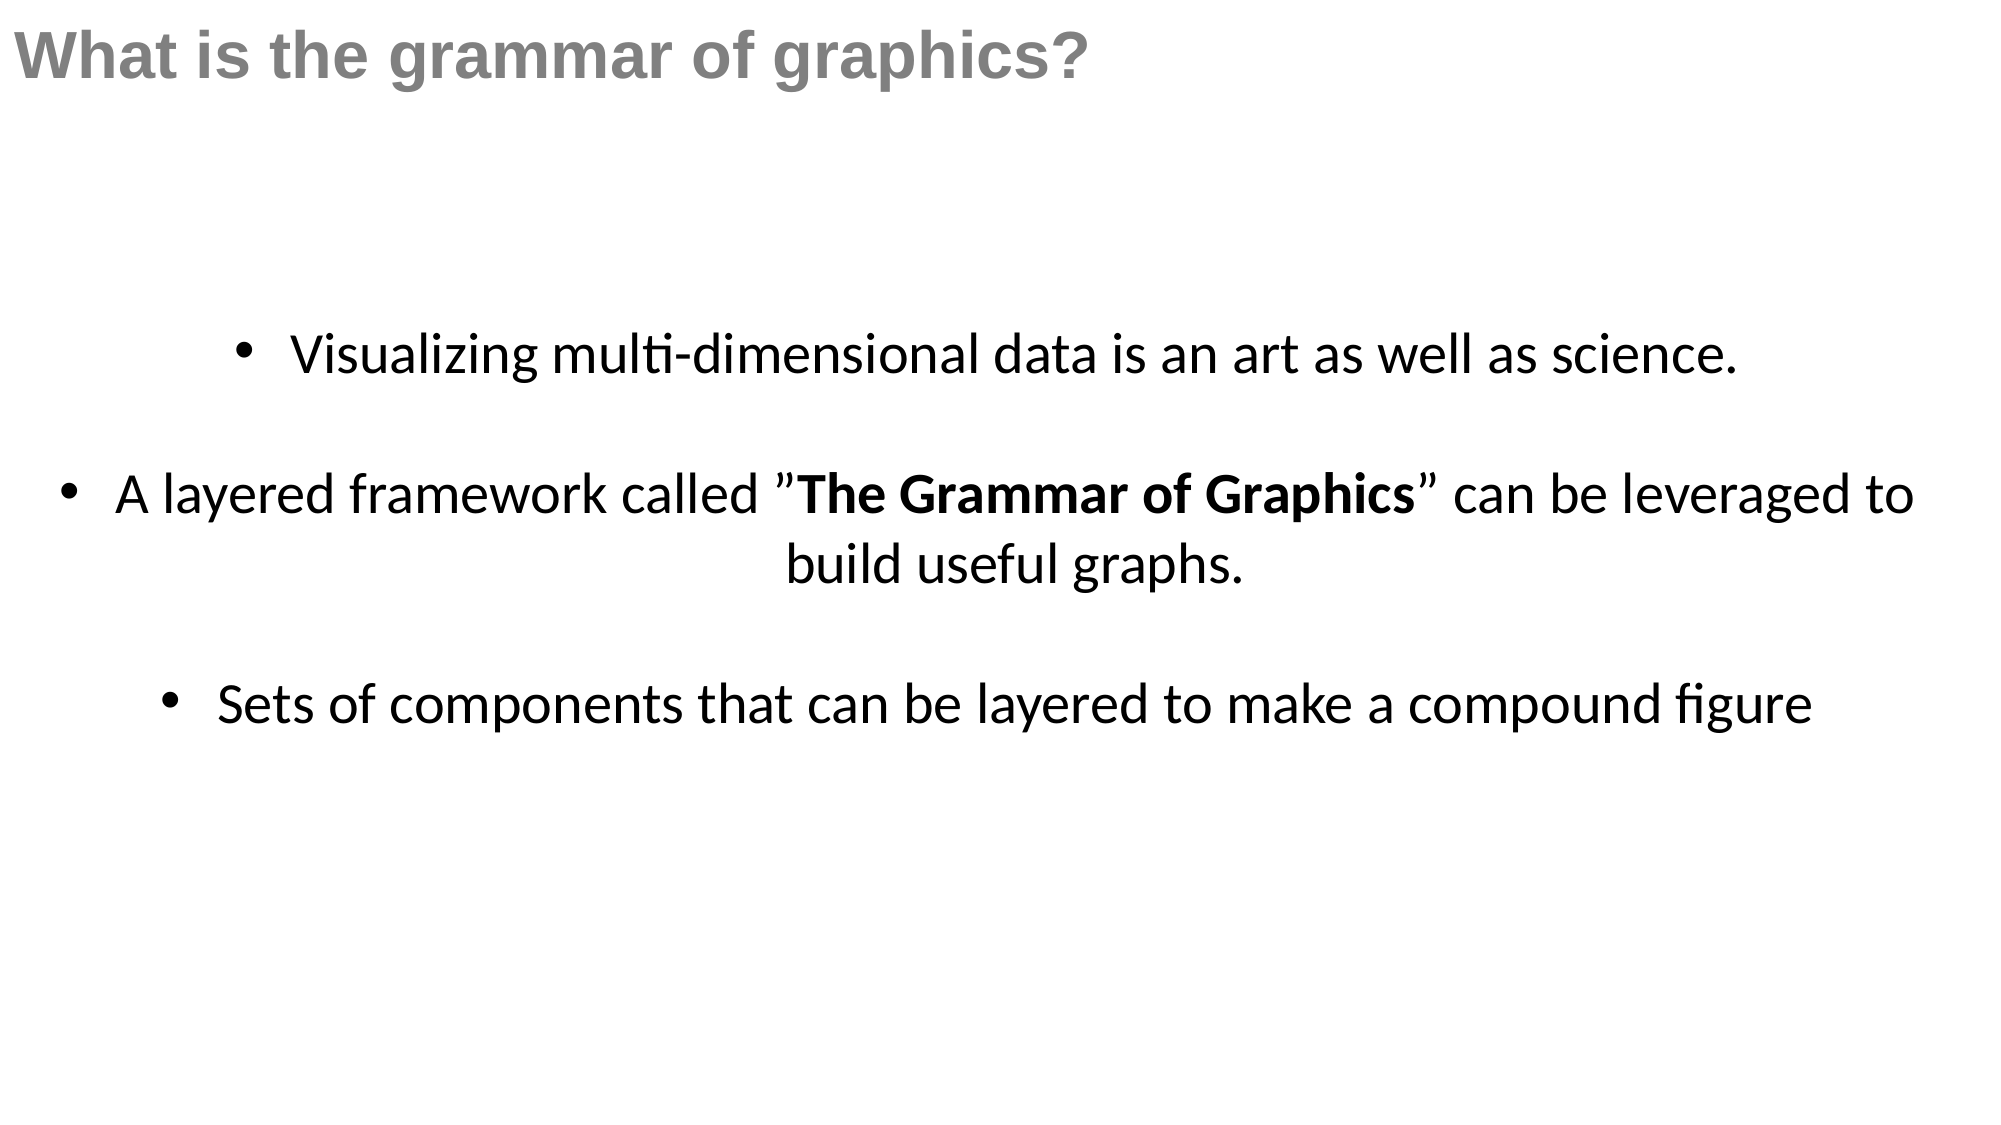

What is the grammar of graphics?
Visualizing multi-dimensional data is an art as well as science.

A layered framework called ”The Grammar of Graphics” can be leveraged to build useful graphs.

Sets of components that can be layered to make a compound figure